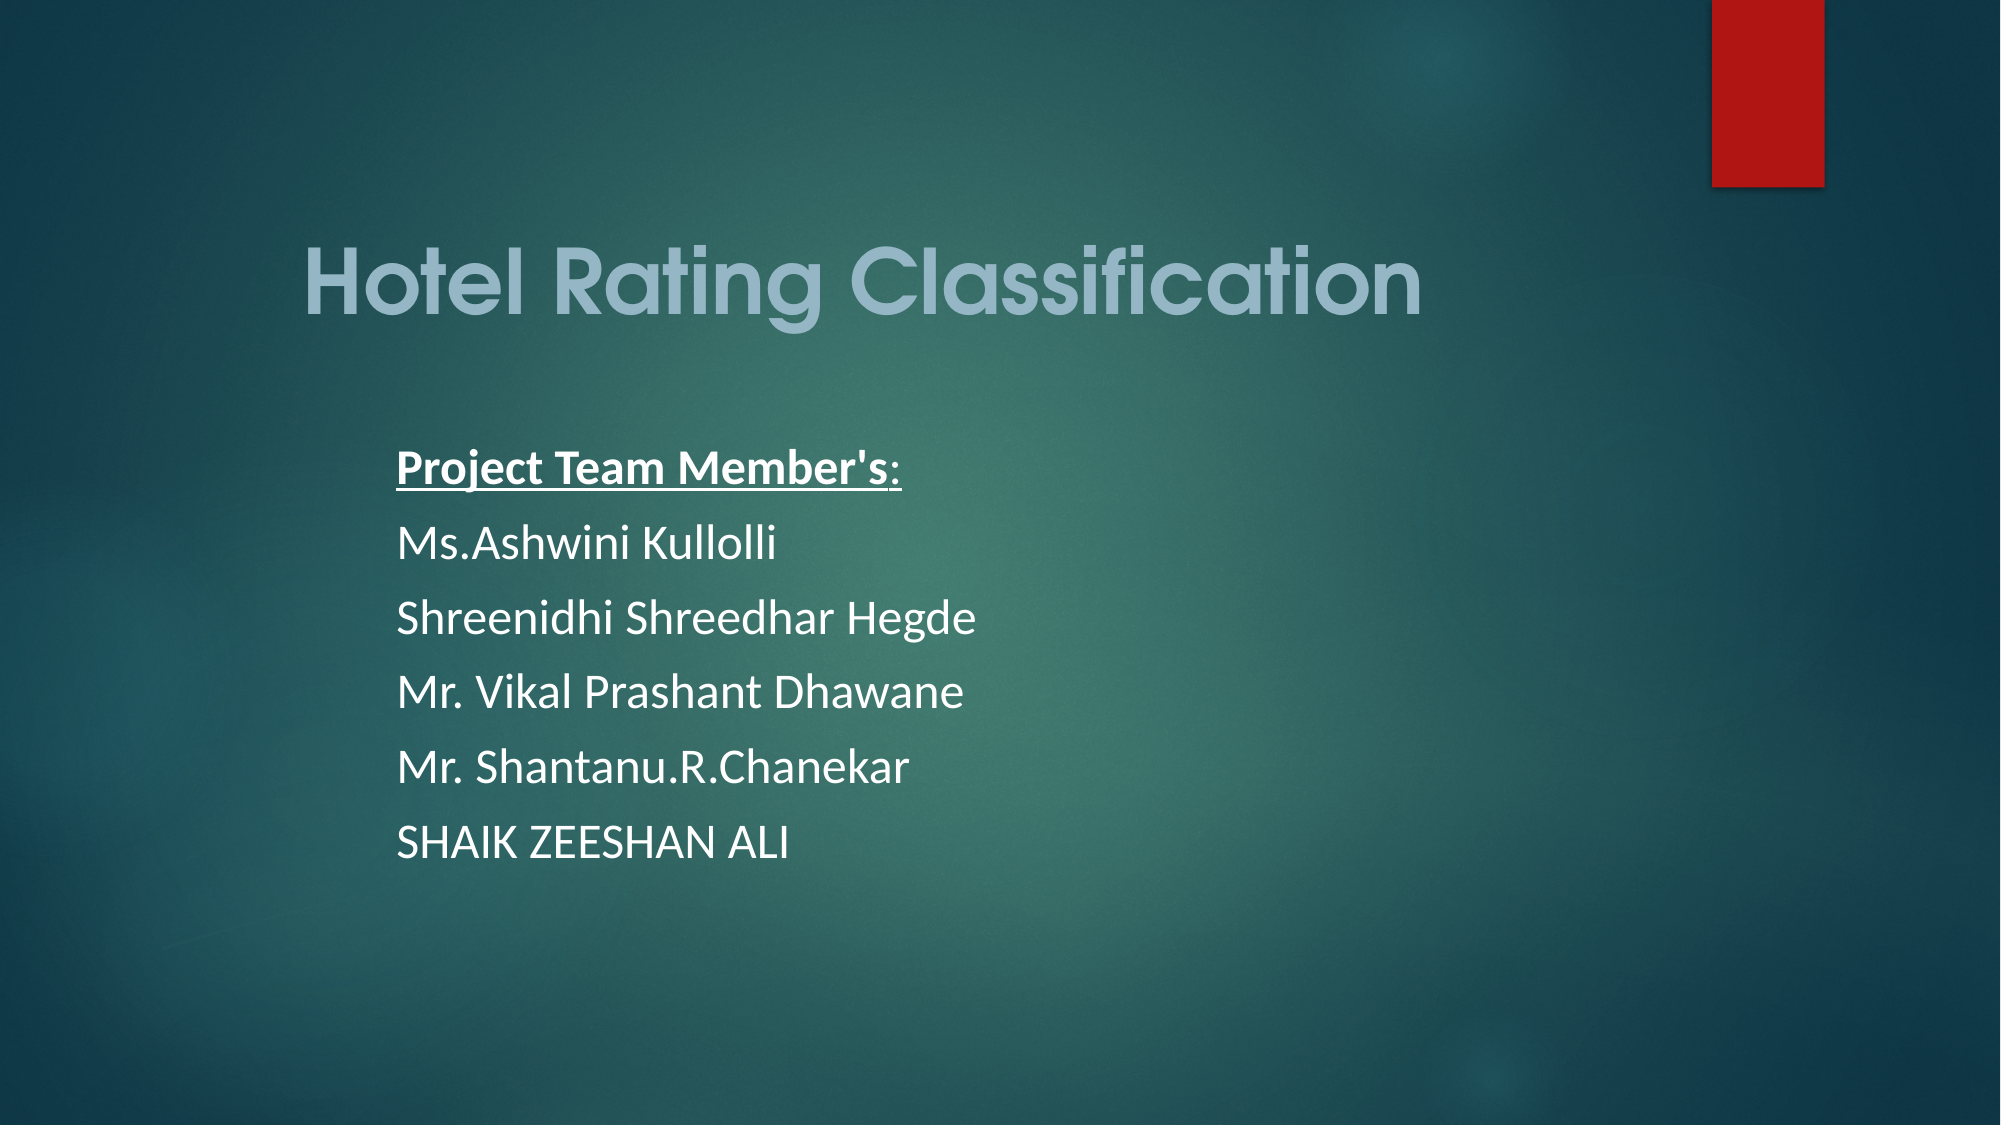

# Hotel Rating Classification
Project Team Member's:
Ms.Ashwini Kullolli
Shreenidhi Shreedhar Hegde
Mr. Vikal Prashant Dhawane
Mr. Shantanu.R.Chanekar
SHAIK ZEESHAN ALI